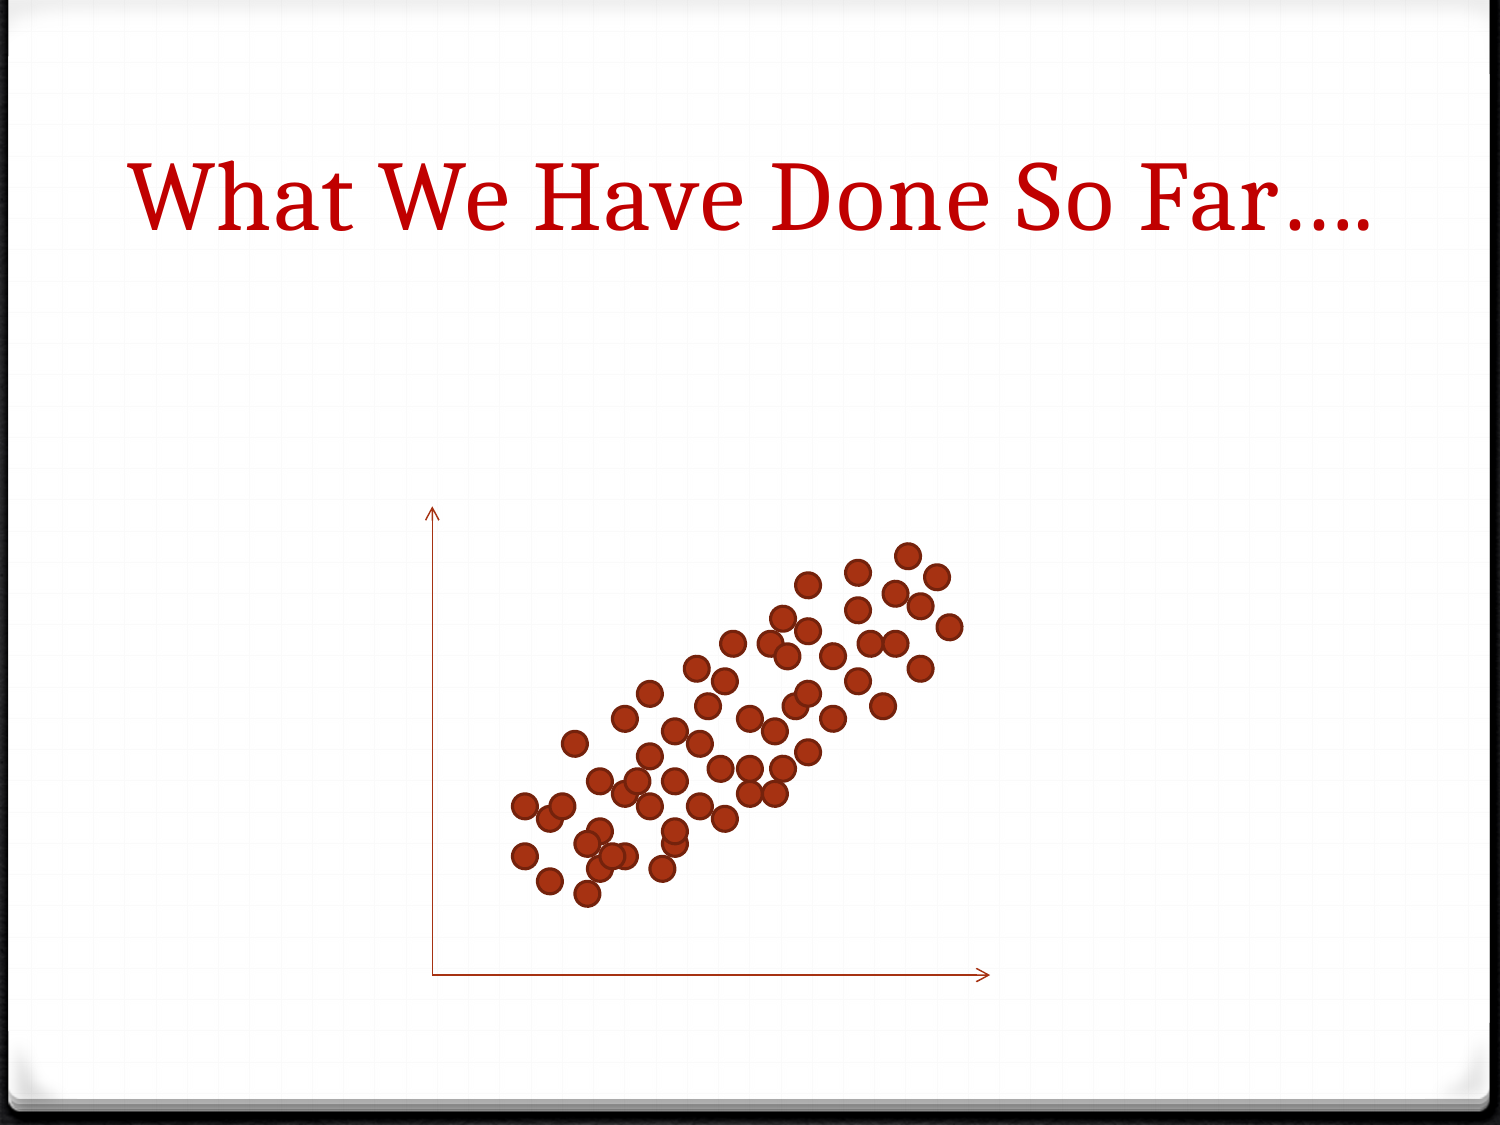

# What We Have Done So Far….